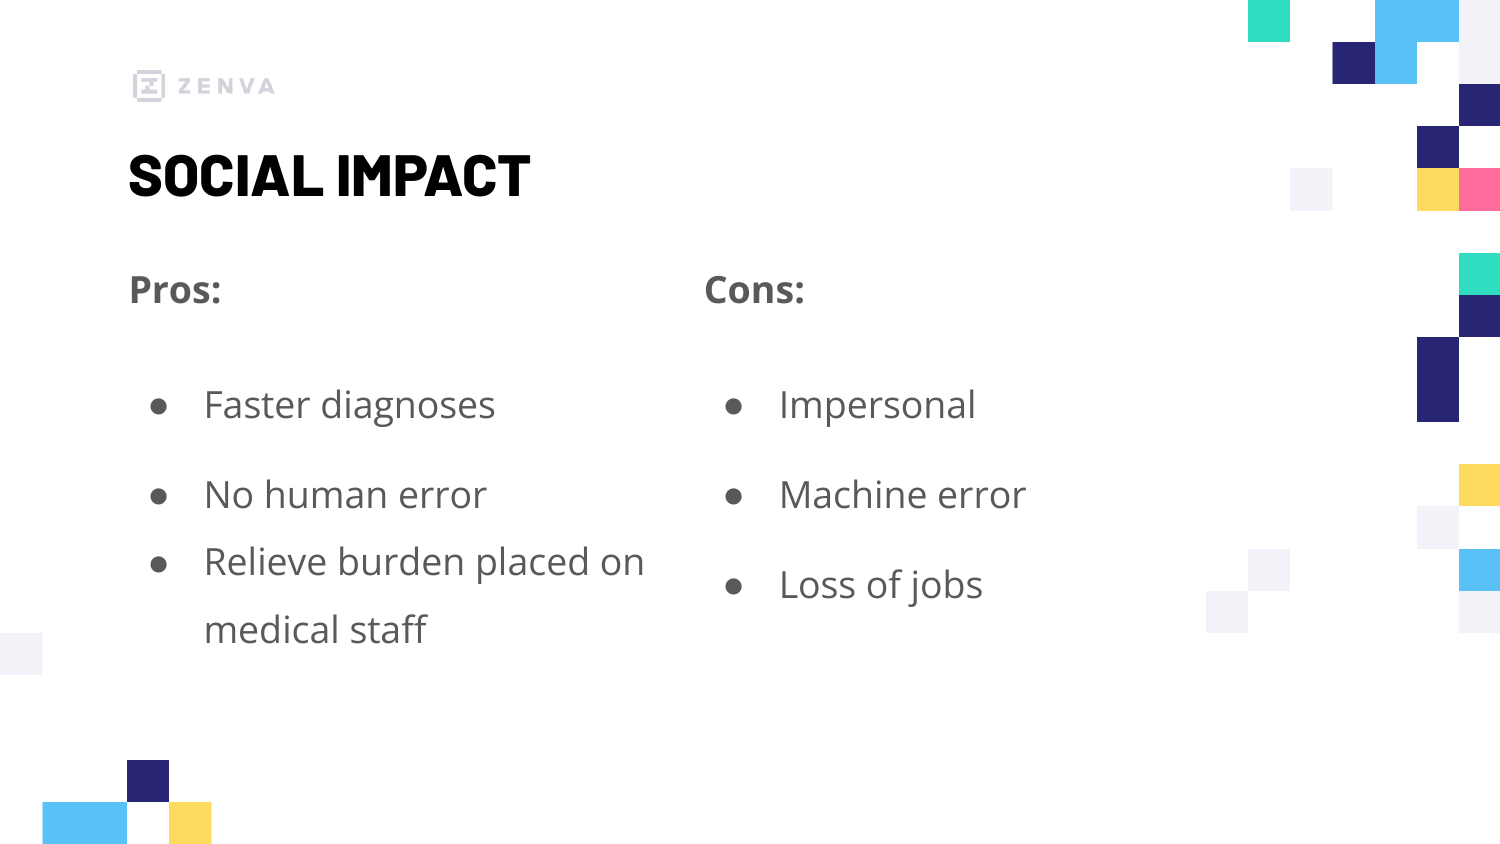

# SOCIAL IMPACT
Pros:
Faster diagnoses
No human error
Relieve burden placed on medical staff
Cons:
Impersonal
Machine error
Loss of jobs